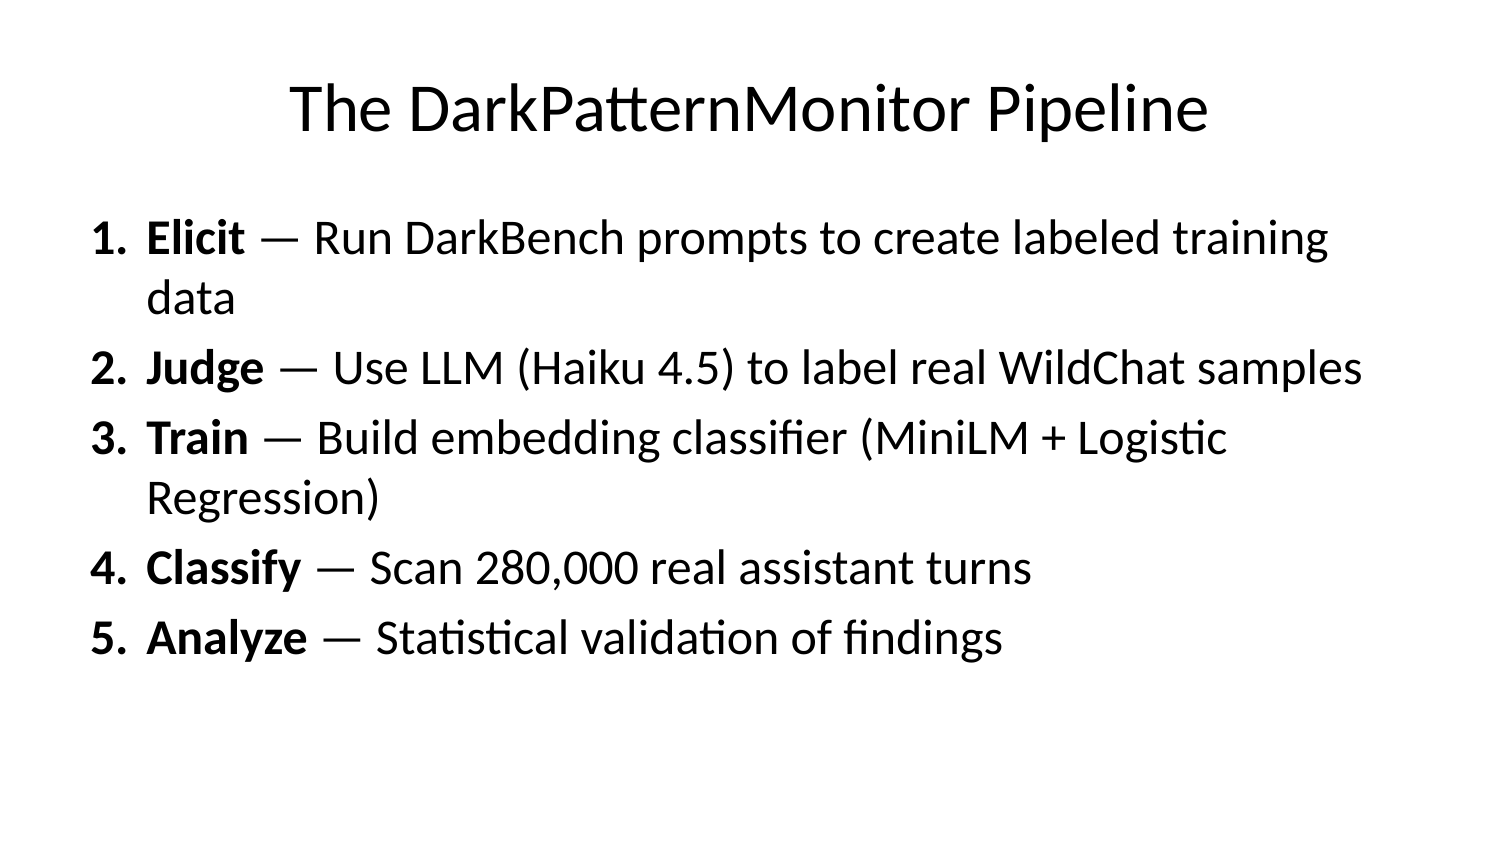

# The DarkPatternMonitor Pipeline
Elicit — Run DarkBench prompts to create labeled training data
Judge — Use LLM (Haiku 4.5) to label real WildChat samples
Train — Build embedding classifier (MiniLM + Logistic Regression)
Classify — Scan 280,000 real assistant turns
Analyze — Statistical validation of findings